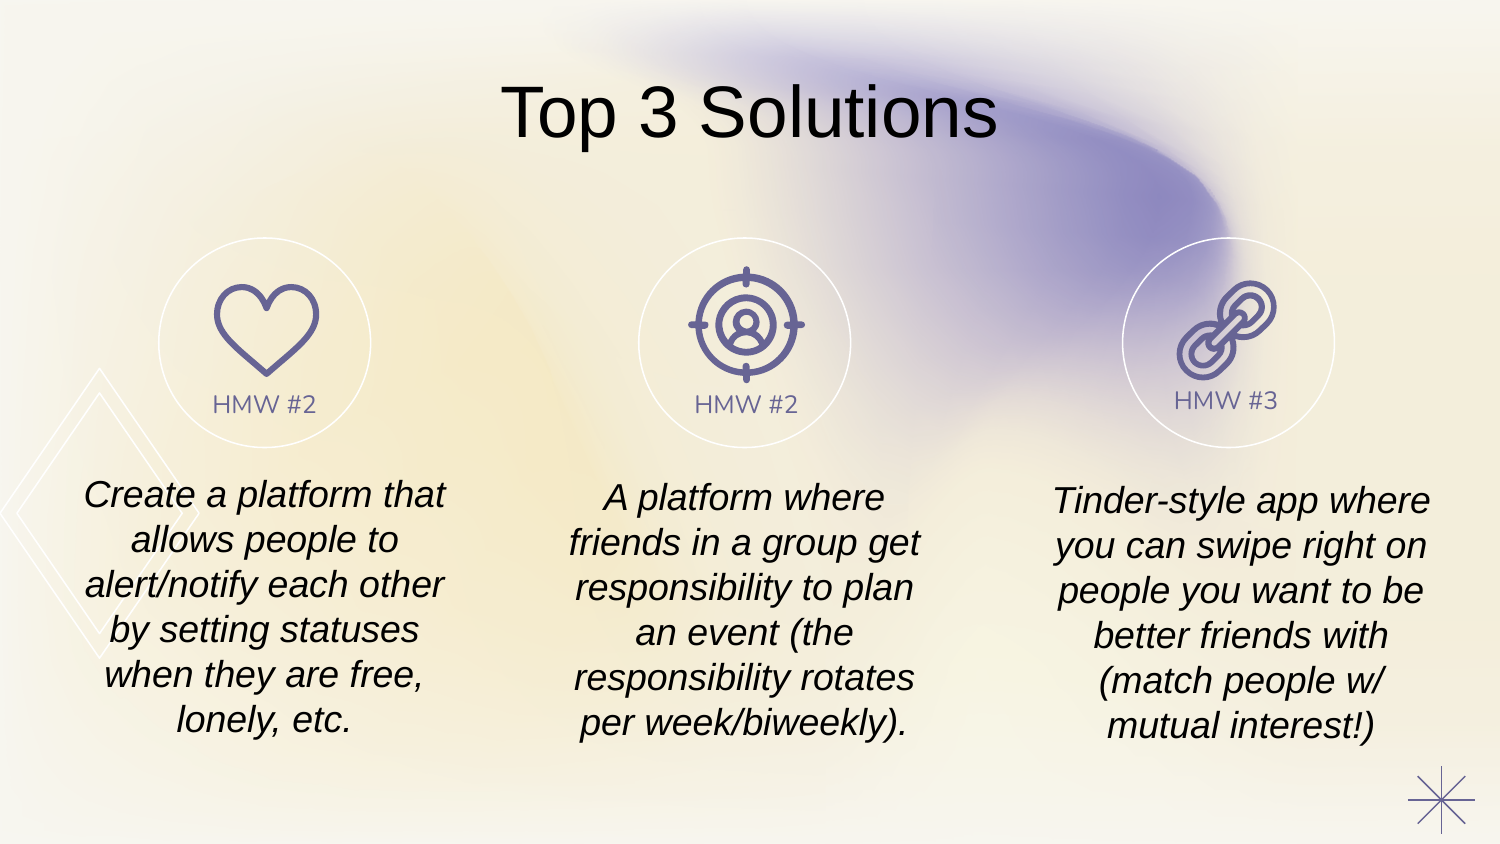

# Top 3 Solutions

HMW #3
HMW #2
HMW #2
Create a platform that allows people to alert/notify each other by setting statuses when they are free, lonely, etc.
A platform where friends in a group get responsibility to plan an event (the responsibility rotates per week/biweekly).
Tinder-style app where you can swipe right on people you want to be better friends with (match people w/ mutual interest!)